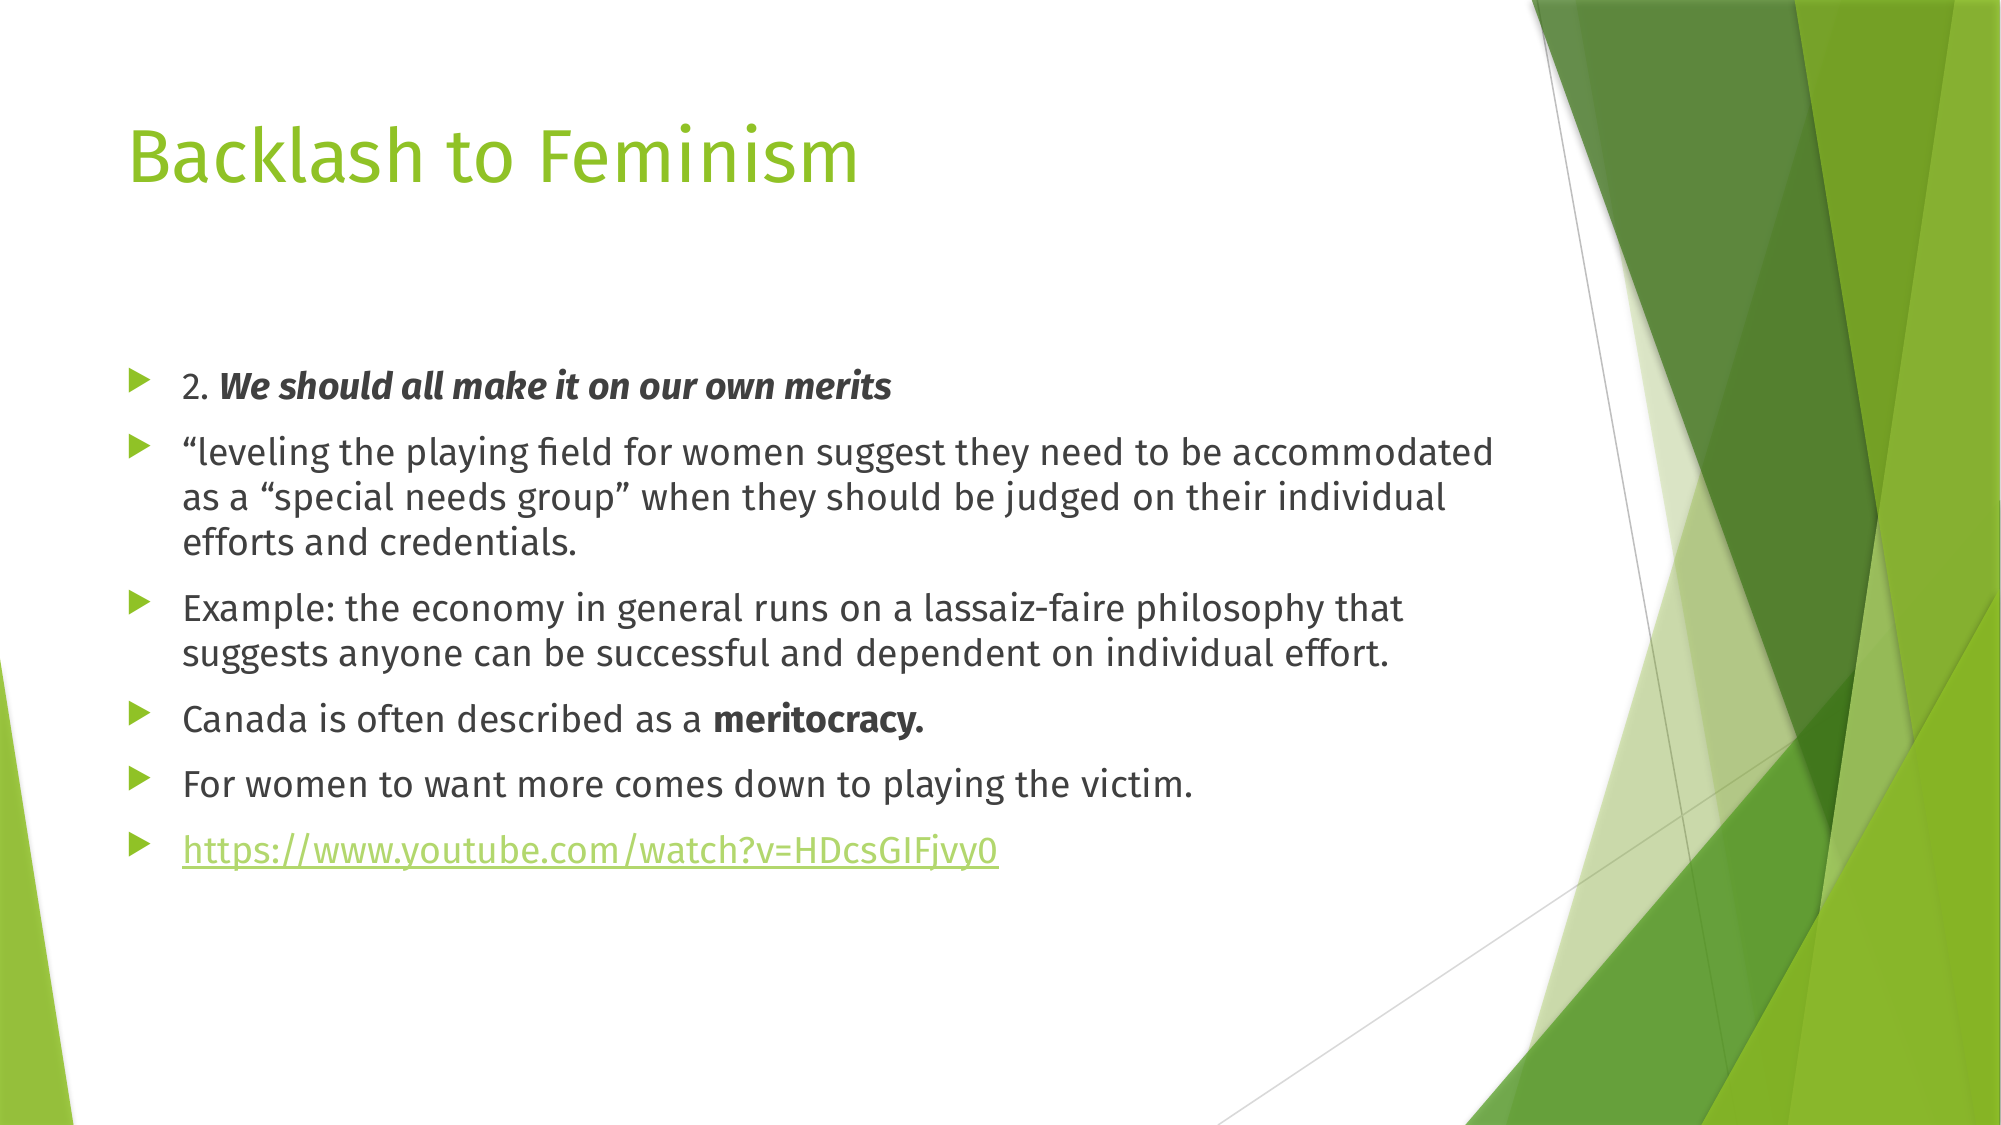

# Backlash to Feminism
2. We should all make it on our own merits
“leveling the playing field for women suggest they need to be accommodated as a “special needs group” when they should be judged on their individual efforts and credentials.
Example: the economy in general runs on a lassaiz-faire philosophy that suggests anyone can be successful and dependent on individual effort.
Canada is often described as a meritocracy.
For women to want more comes down to playing the victim.
https://www.youtube.com/watch?v=HDcsGIFjvy0